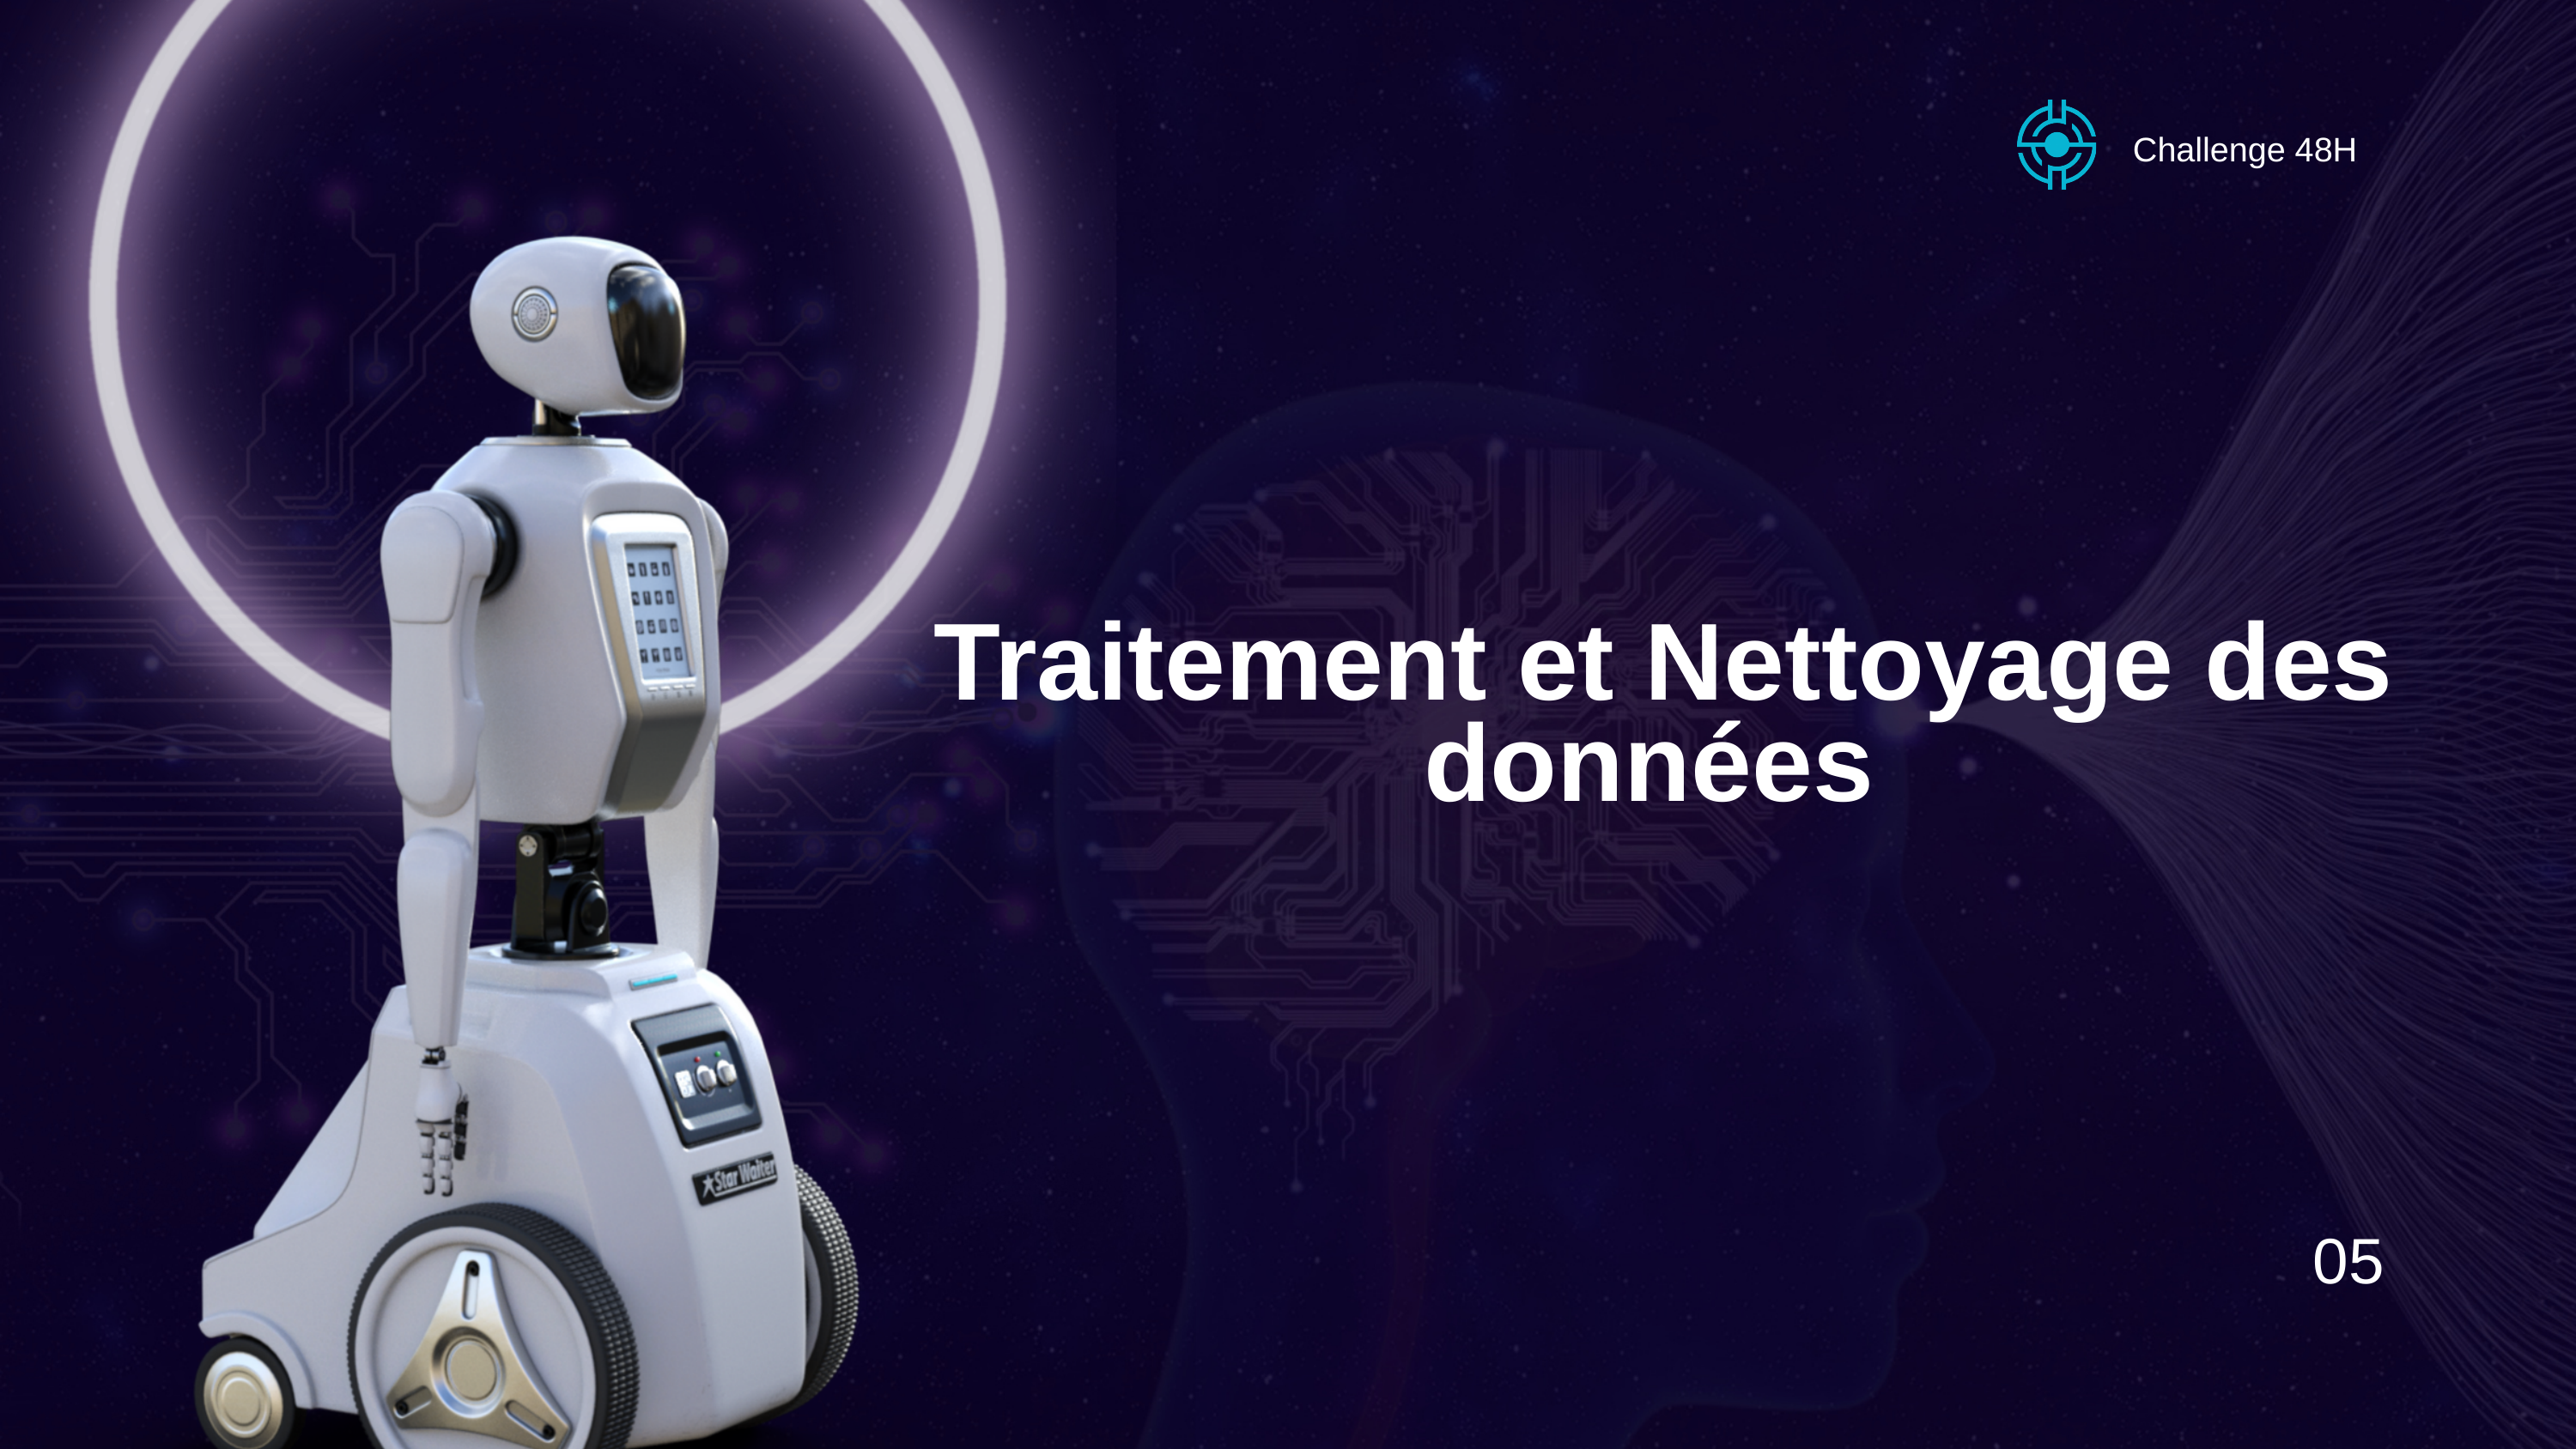

Challenge 48H

Traitement et Nettoyage des données
05